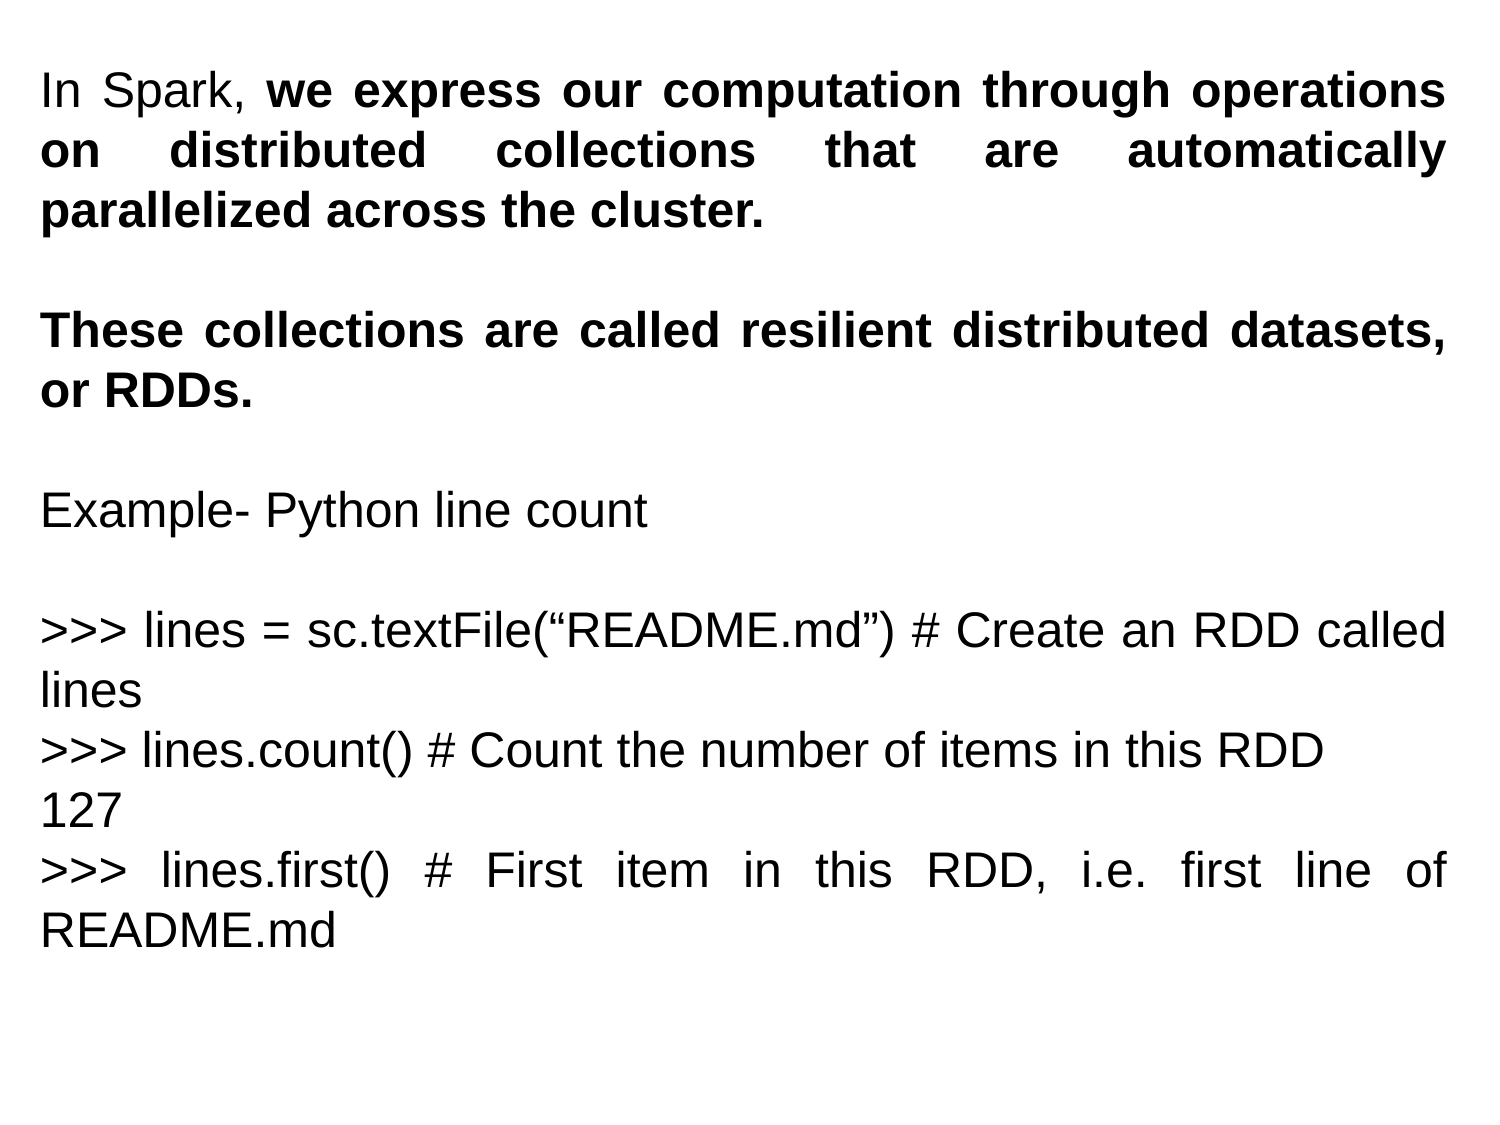

In Spark, we express our computation through operations on distributed collections that are automatically parallelized across the cluster.

These collections are called resilient distributed datasets, or RDDs.

Example- Python line count

>>> lines = sc.textFile(“README.md”) # Create an RDD called lines
>>> lines.count() # Count the number of items in this RDD
127
>>> lines.first() # First item in this RDD, i.e. first line of README.md